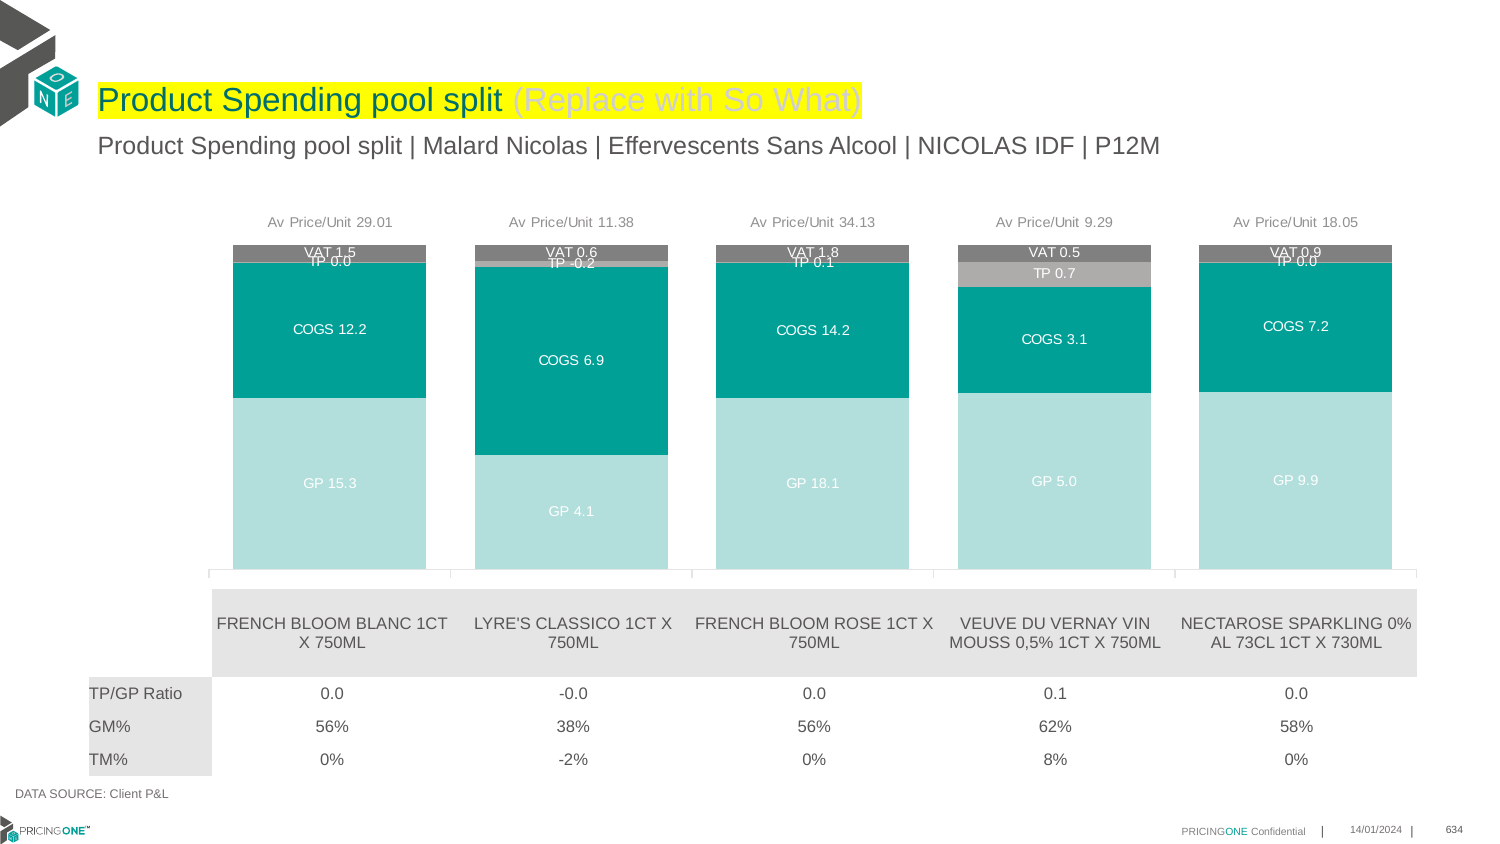

# Product Spending pool split (Replace with So What)
Product Spending pool split | Malard Nicolas | Effervescents Sans Alcool | NICOLAS IDF | P12M

### Chart

| Category | GP | COGS | TP | VAT |
|---|---|---|---|---|
| Av Price/Unit 29.01 | 15.338199999999999 | 12.149999999999999 | 0.011191649961176608 | 1.5124665407478675 |
| Av Price/Unit 11.38 | 4.1383 | 6.856999999999999 | -0.20484903998247006 | 0.5934748028009638 |
| Av Price/Unit 34.13 | 18.077499999999997 | 14.15 | 0.12476871999162853 | 1.7793747795995327 |
| Av Price/Unit 9.29 | 5.033001770833334 | 3.0543817708333334 | 0.7166745152053728 | 0.48422319312796086 |
| Av Price/Unit 18.05 | 9.8616 | 7.2 | 0.0438796130194703 | 0.9408013787160688 |
|  | FRENCH BLOOM BLANC 1CT X 750ML | LYRE'S CLASSICO 1CT X 750ML | FRENCH BLOOM ROSE 1CT X 750ML | VEUVE DU VERNAY VIN MOUSS 0,5% 1CT X 750ML | NECTAROSE SPARKLING 0% AL 73CL 1CT X 730ML |
| --- | --- | --- | --- | --- | --- |
| TP/GP Ratio | 0.0 | -0.0 | 0.0 | 0.1 | 0.0 |
| GM% | 56% | 38% | 56% | 62% | 58% |
| TM% | 0% | -2% | 0% | 8% | 0% |
DATA SOURCE: Client P&L

14/01/2024
634